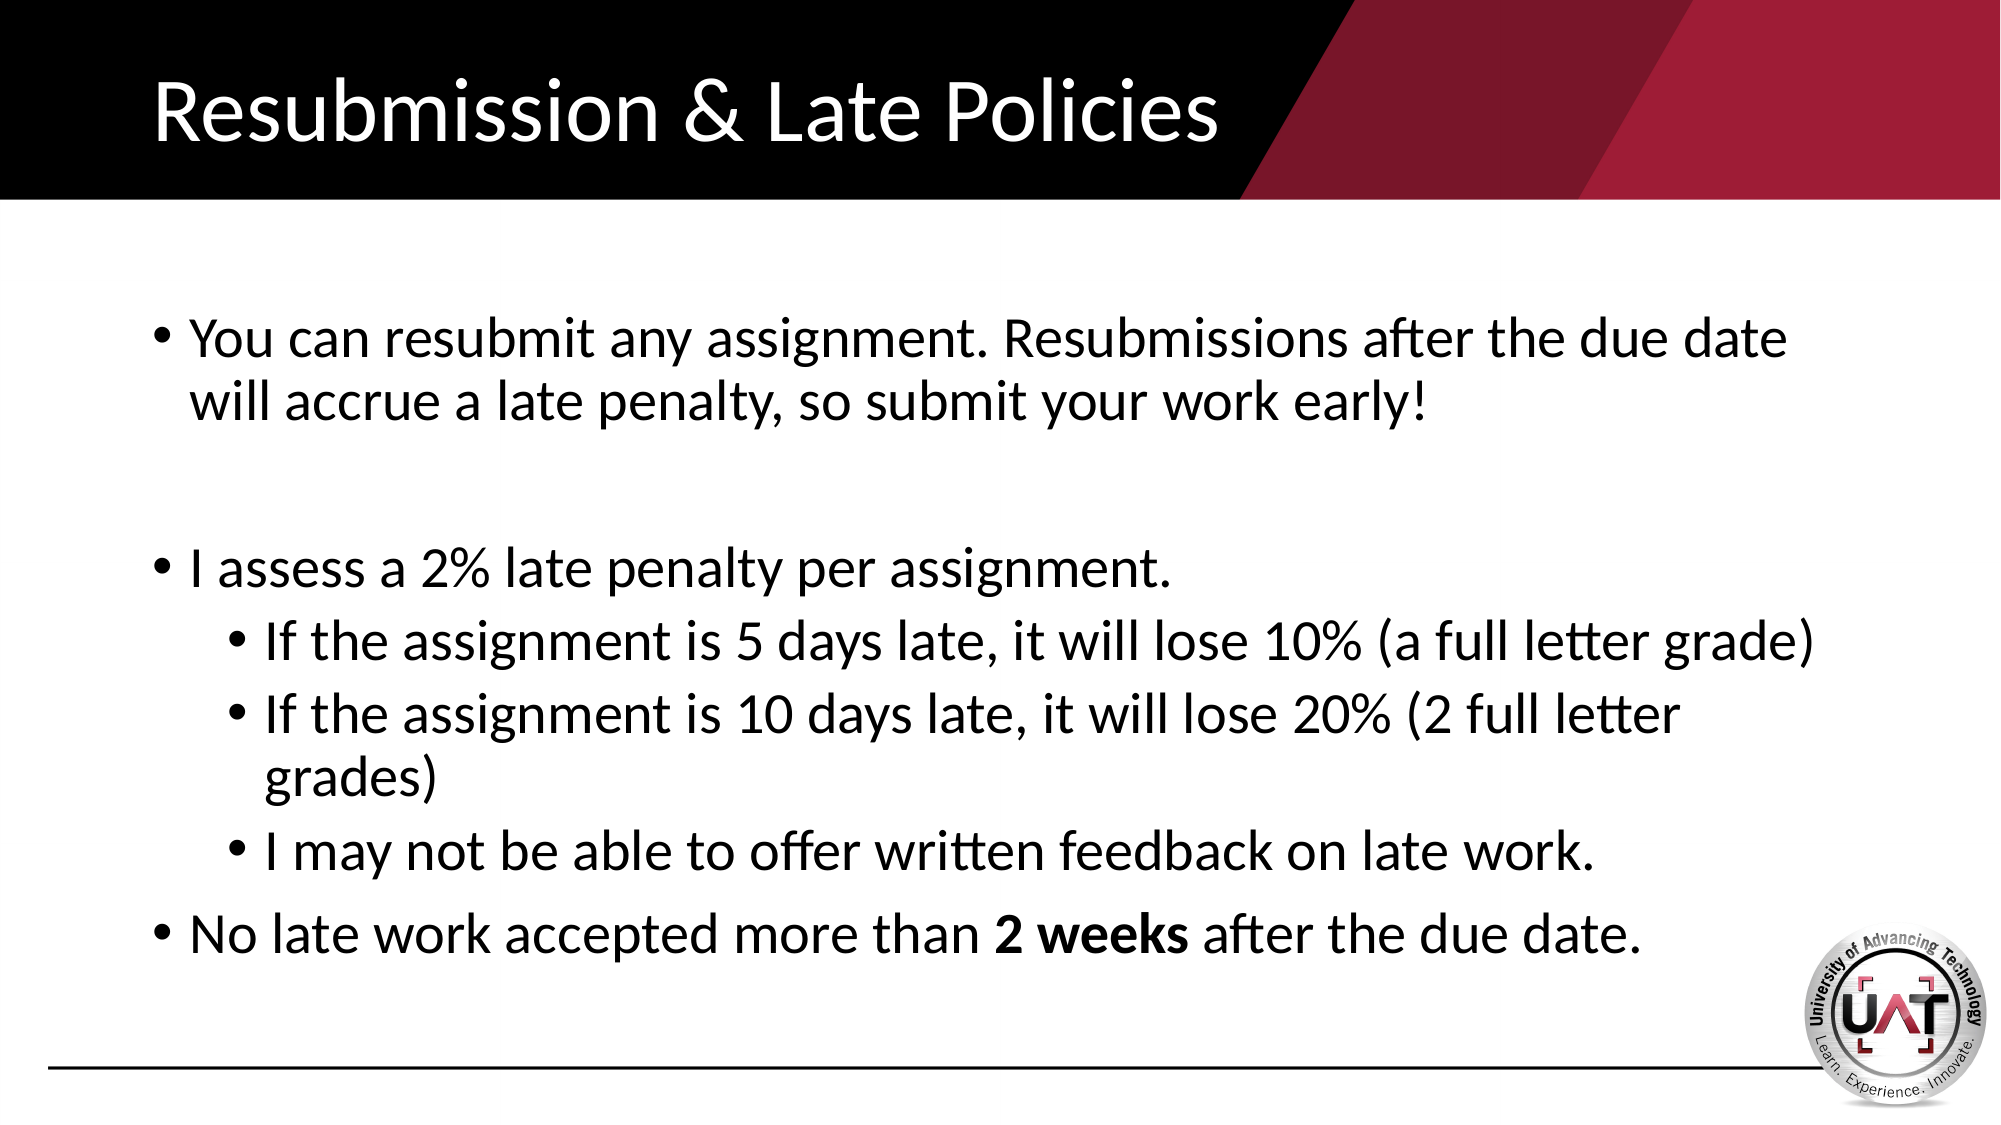

# Resubmission & Late Policies
You can resubmit any assignment. Resubmissions after the due date will accrue a late penalty, so submit your work early!

I assess a 2% late penalty per assignment.
If the assignment is 5 days late, it will lose 10% (a full letter grade)
If the assignment is 10 days late, it will lose 20% (2 full letter grades)
I may not be able to offer written feedback on late work.
No late work accepted more than 2 weeks after the due date.